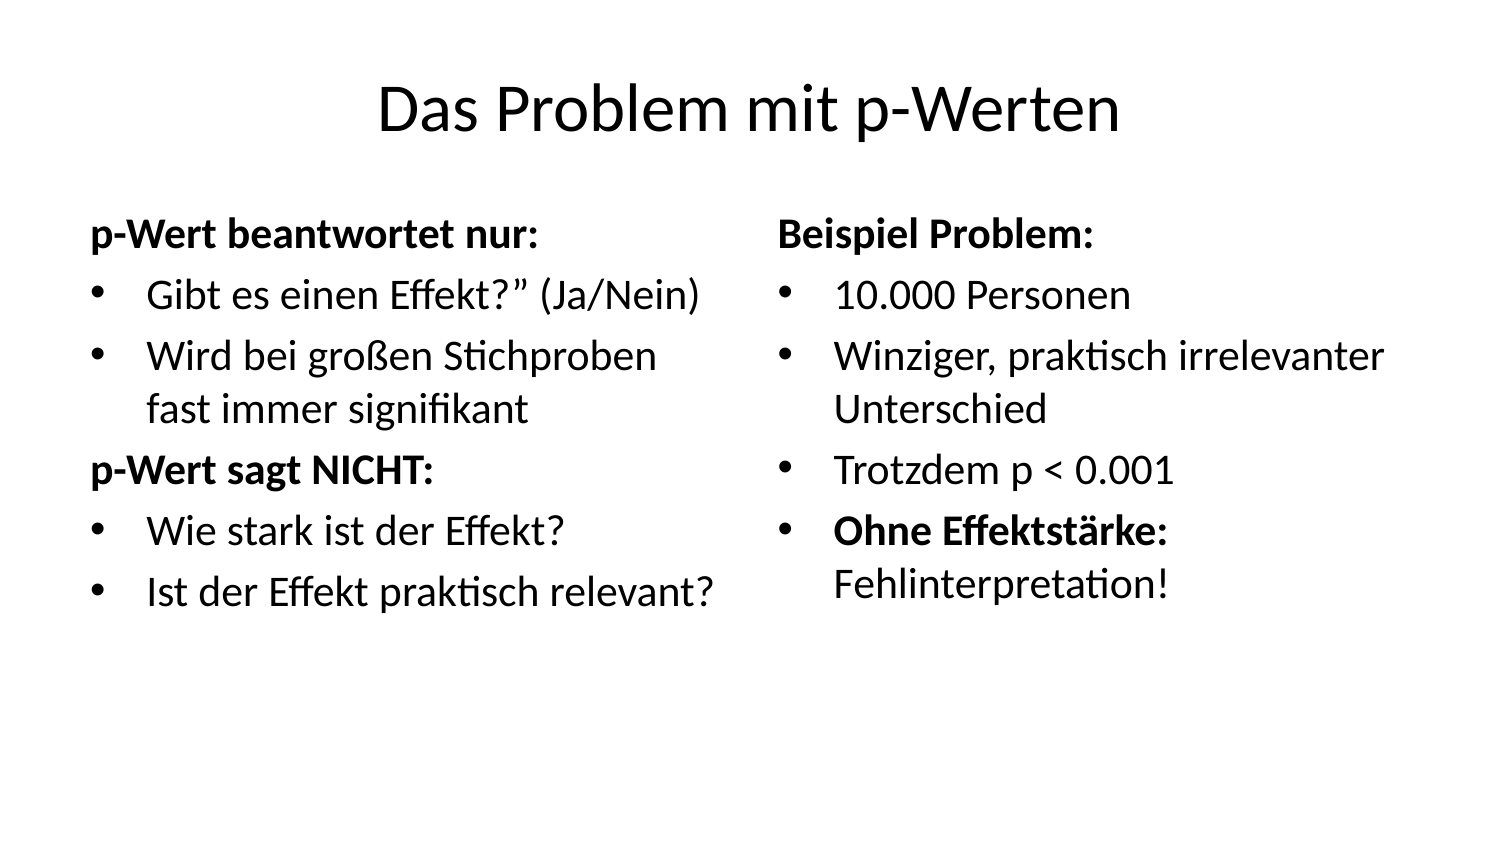

# Das Problem mit p-Werten
p-Wert beantwortet nur:
Gibt es einen Effekt?” (Ja/Nein)
Wird bei großen Stichproben fast immer signifikant
p-Wert sagt NICHT:
Wie stark ist der Effekt?
Ist der Effekt praktisch relevant?
Beispiel Problem:
10.000 Personen
Winziger, praktisch irrelevanter Unterschied
Trotzdem p < 0.001
Ohne Effektstärke: Fehlinterpretation!